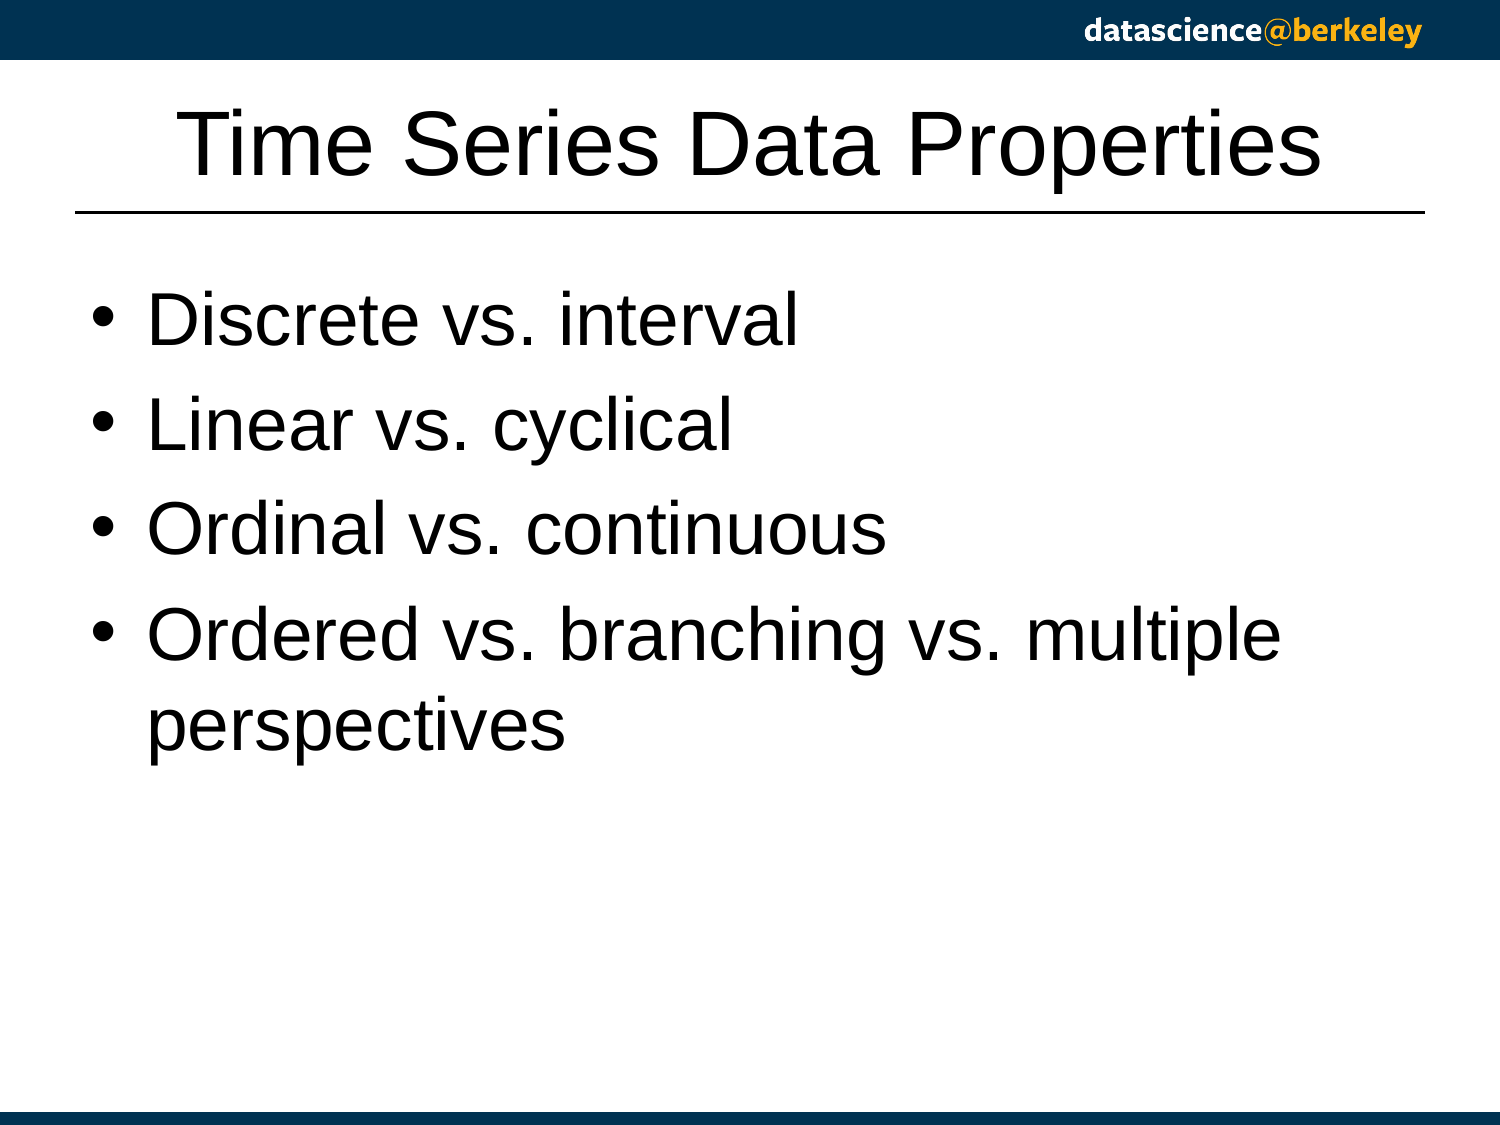

# Time Series Data Properties
Discrete vs. interval
Linear vs. cyclical
Ordinal vs. continuous
Ordered vs. branching vs. multiple perspectives